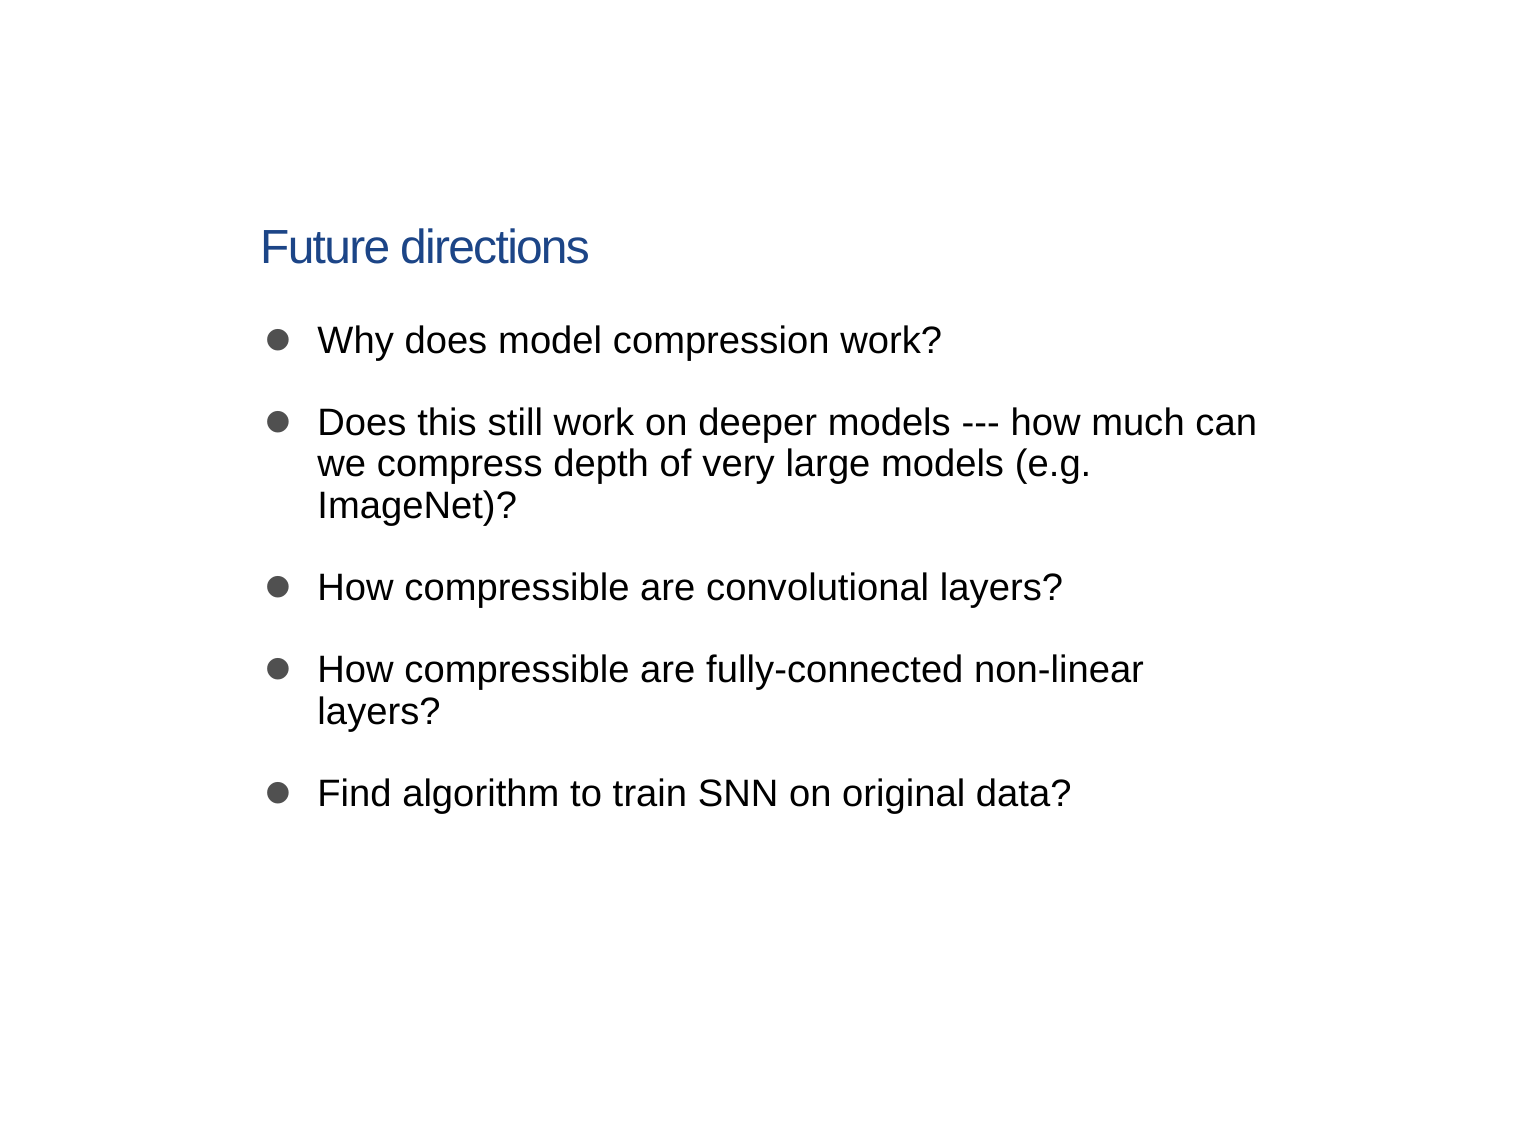

# Future directions
Why does model compression work?

Does this still work on deeper models --- how much can we compress depth of very large models (e.g. ImageNet)?

How compressible are convolutional layers?

How compressible are fully-connected non-linear layers?

Find algorithm to train SNN on original data?